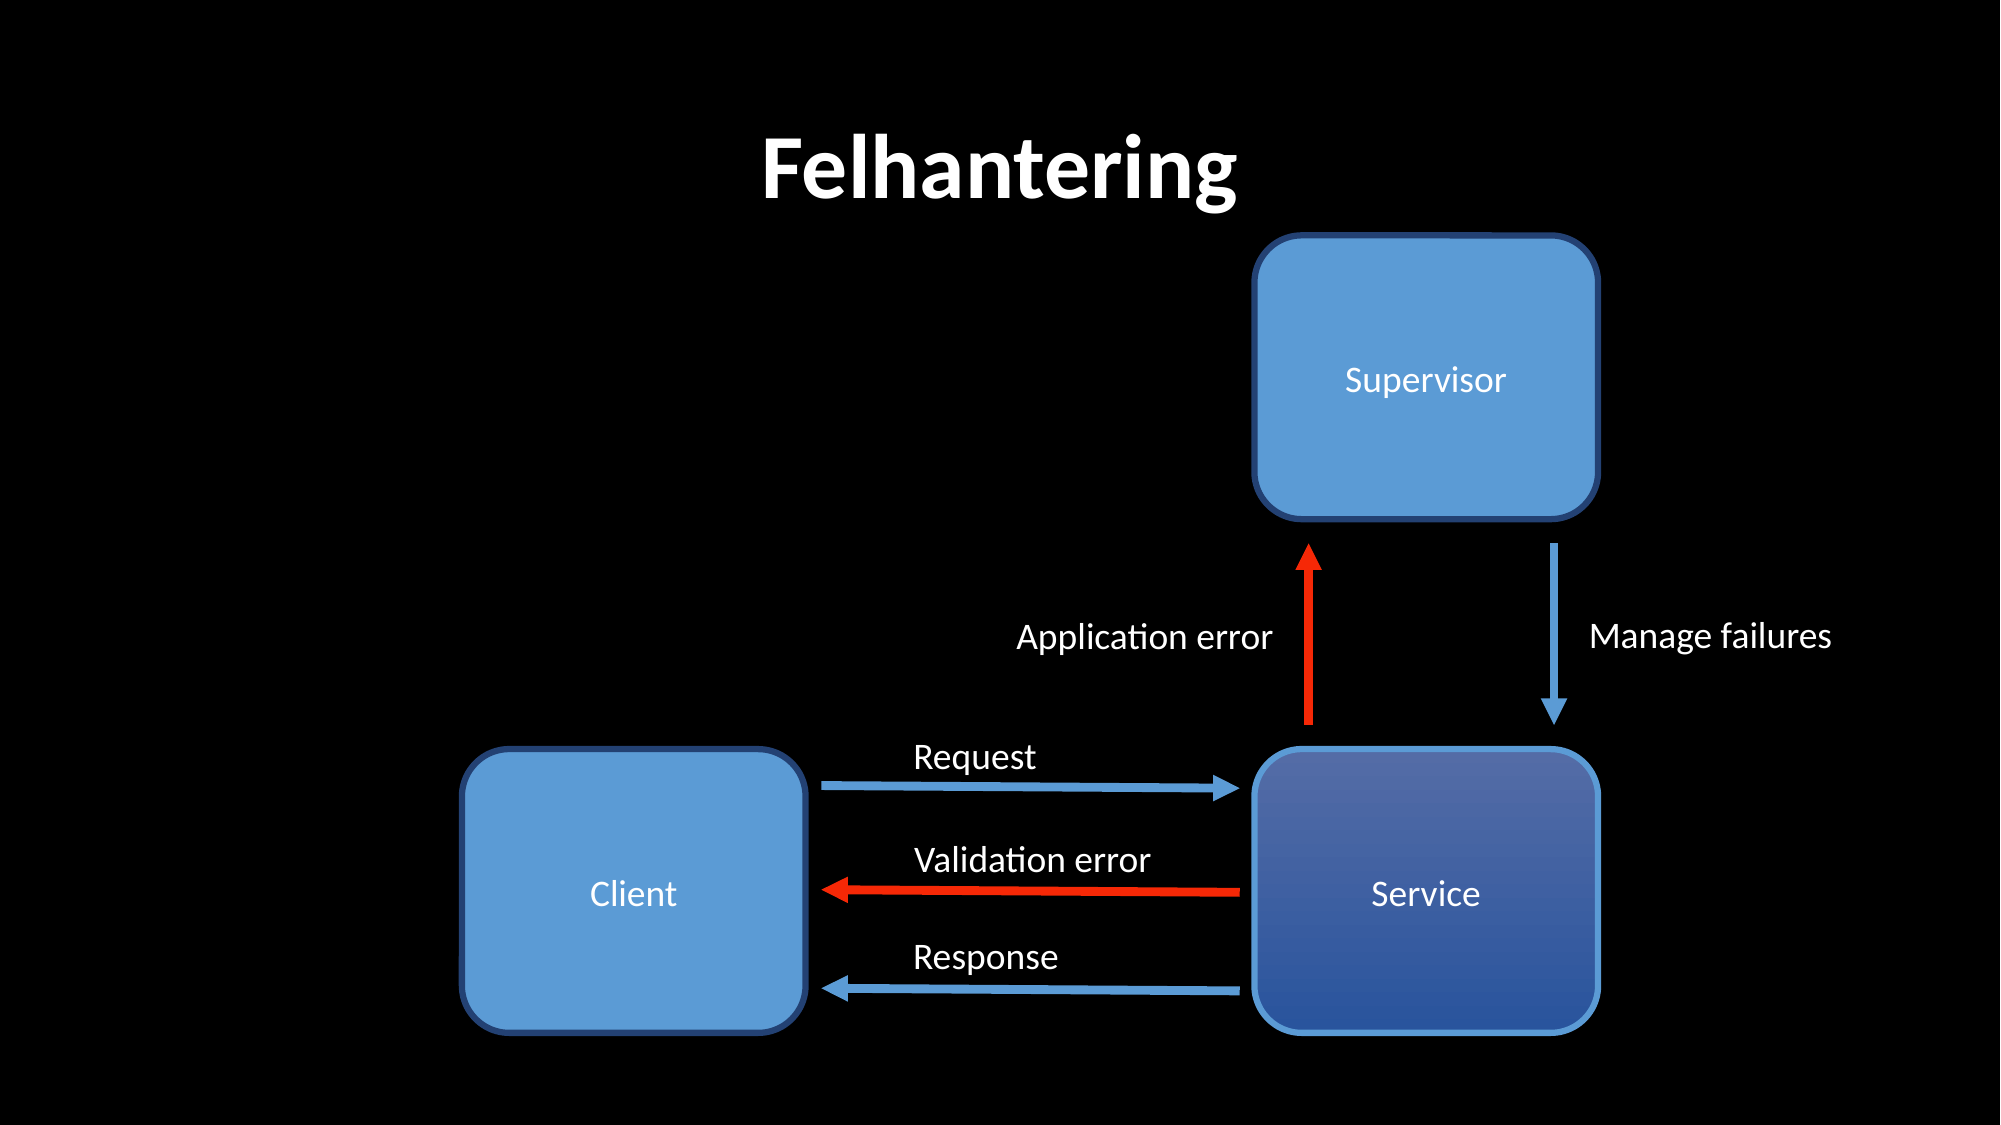

# Felhantering
Supervisor
Manage failures
Application error
Request
Client
Service
Validation error
Response